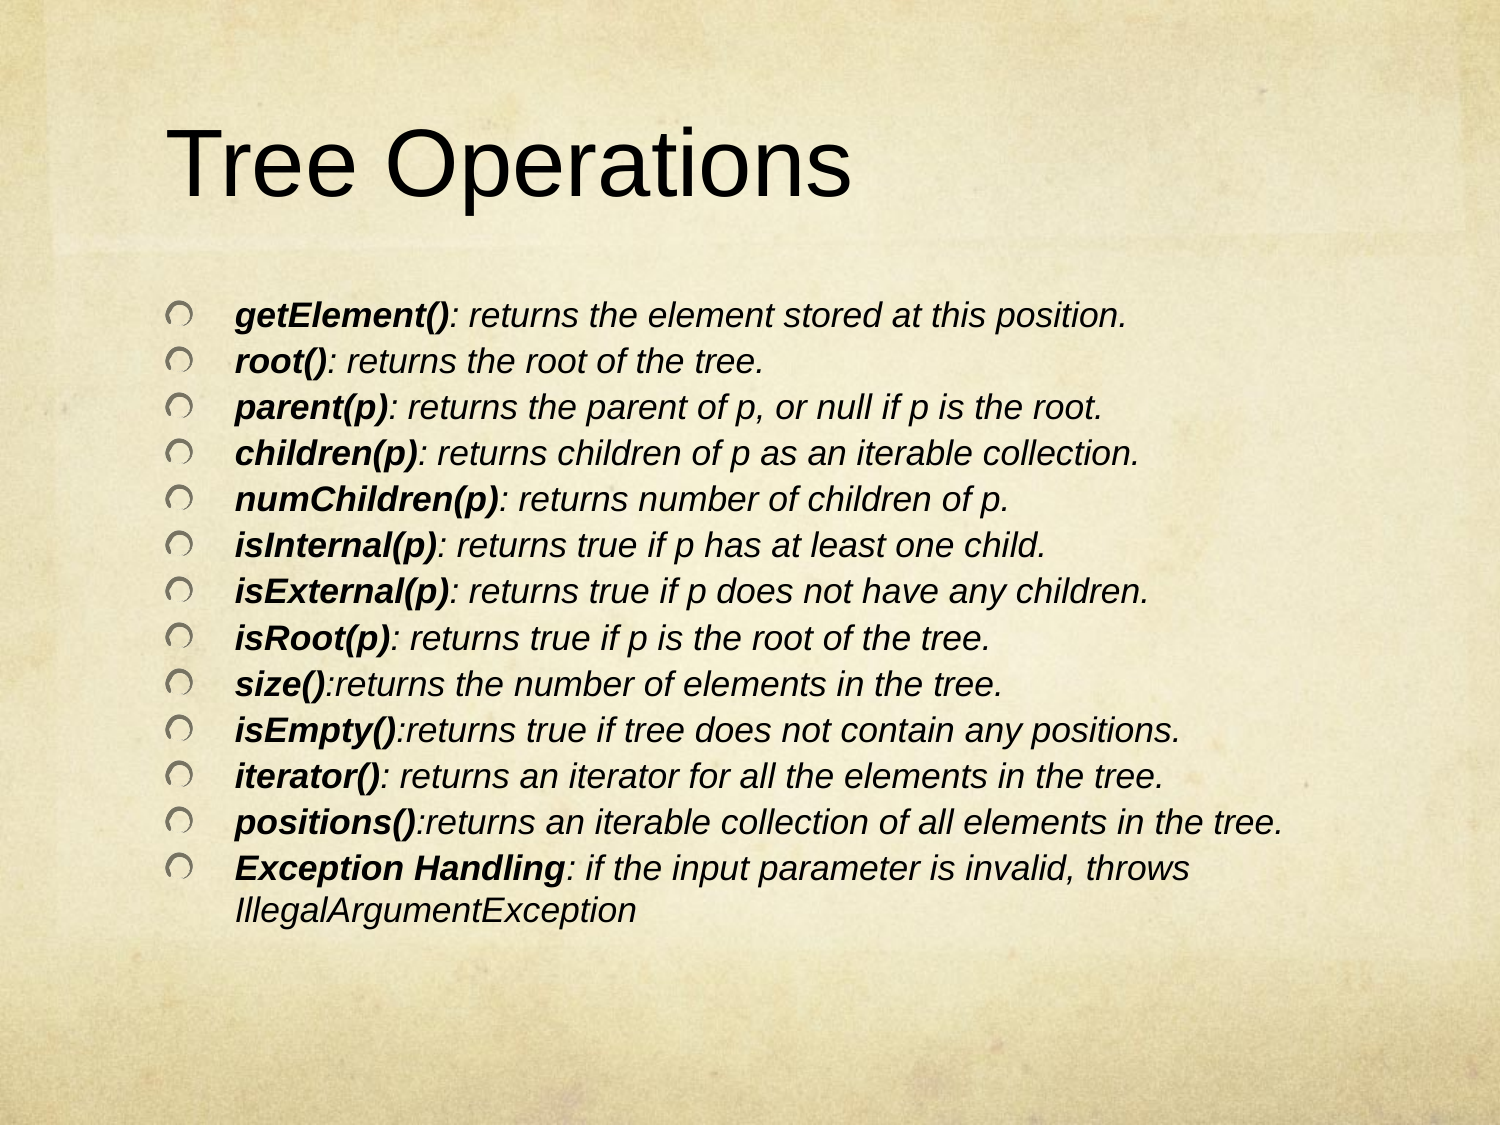

# Tree Operations
getElement(): returns the element stored at this position.
root(): returns the root of the tree.
parent(p): returns the parent of p, or null if p is the root.
children(p): returns children of p as an iterable collection.
numChildren(p): returns number of children of p.
isInternal(p): returns true if p has at least one child.
isExternal(p): returns true if p does not have any children.
isRoot(p): returns true if p is the root of the tree.
size():returns the number of elements in the tree.
isEmpty():returns true if tree does not contain any positions.
iterator(): returns an iterator for all the elements in the tree.
positions():returns an iterable collection of all elements in the tree.
Exception Handling: if the input parameter is invalid, throws IllegalArgumentException